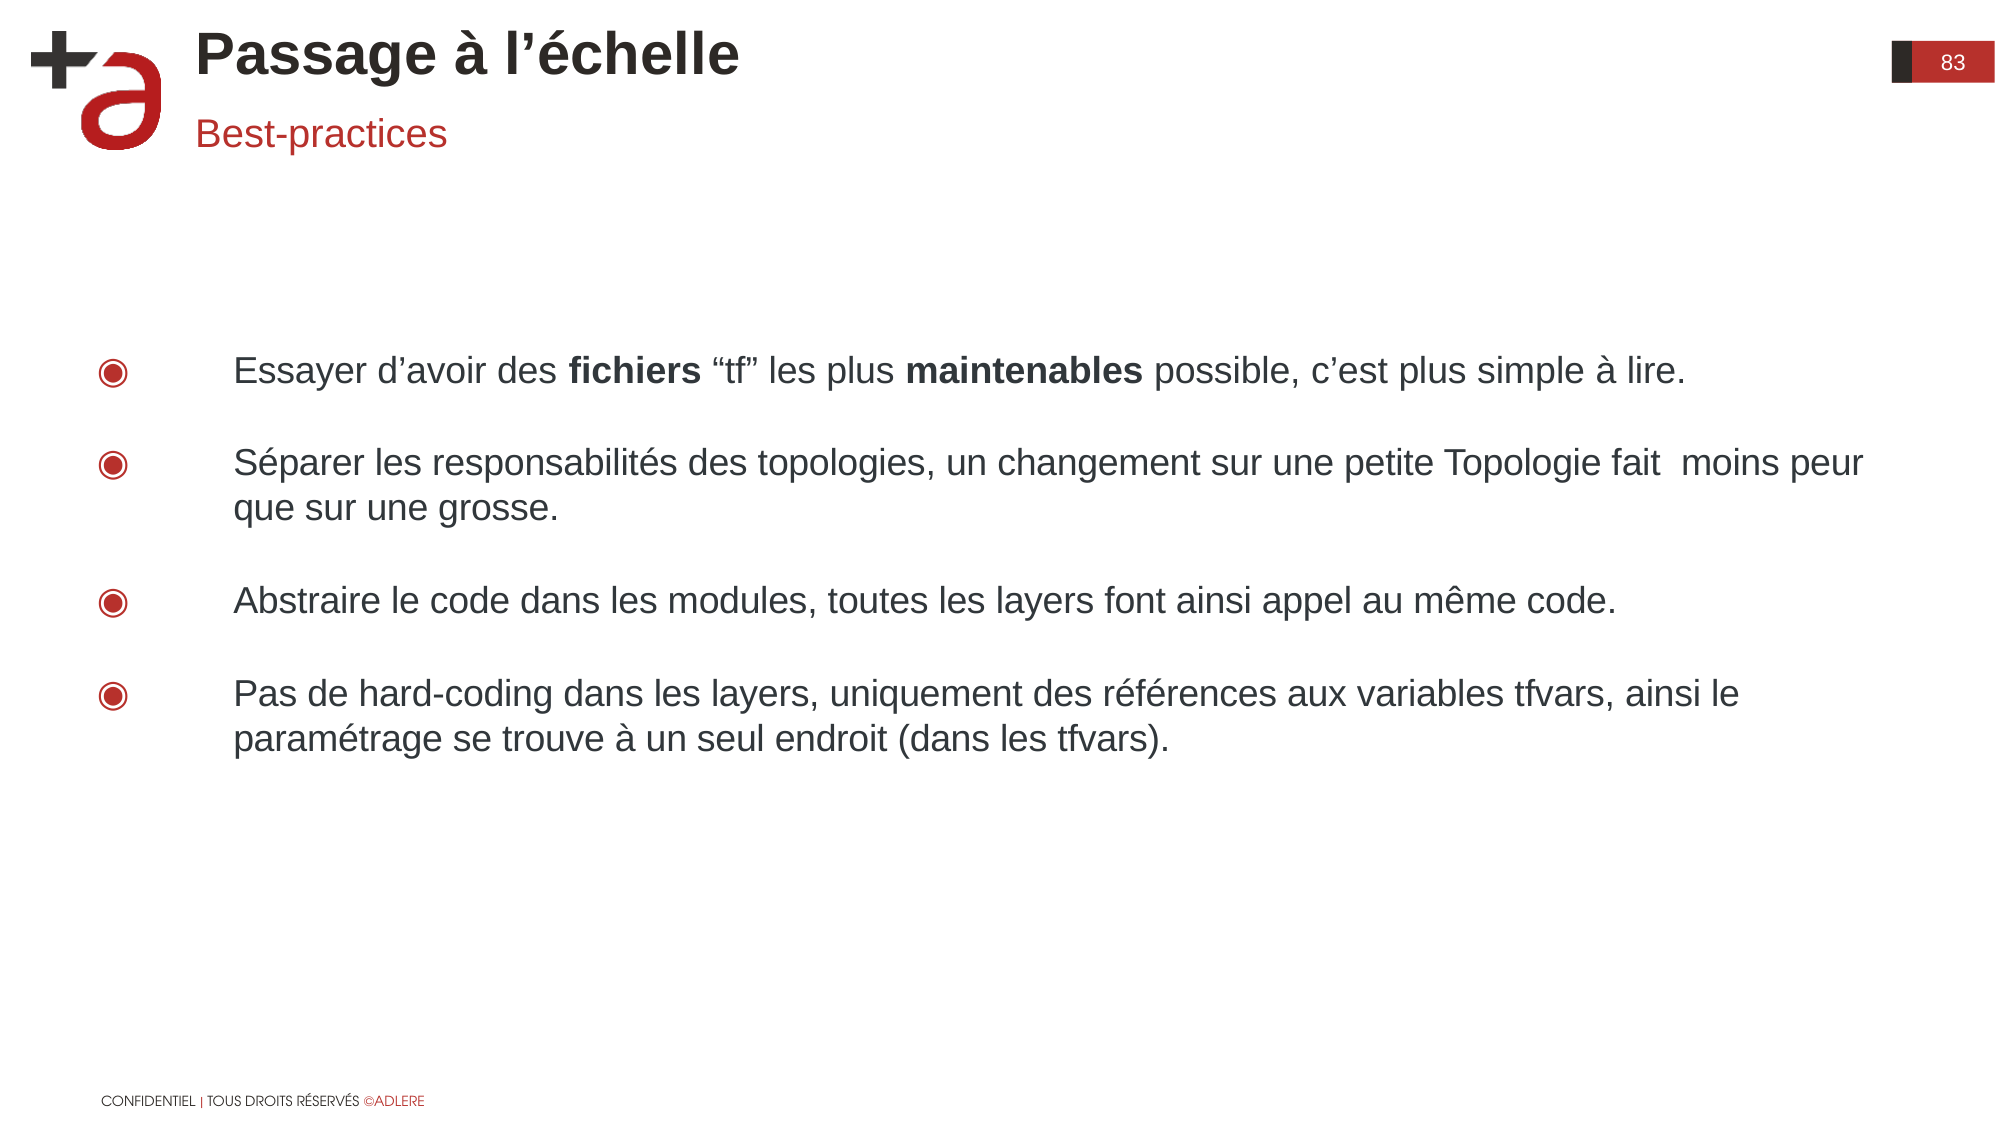

# Passage à l’échelle
83
Best-practices
Essayer d’avoir des fichiers “tf” les plus maintenables possible, c’est plus simple à lire.

Séparer les responsabilités des topologies, un changement sur une petite Topologie fait  moins peur que sur une grosse.

Abstraire le code dans les modules, toutes les layers font ainsi appel au même code.

Pas de hard-coding dans les layers, uniquement des références aux variables tfvars, ainsi le  paramétrage se trouve à un seul endroit (dans les tfvars).